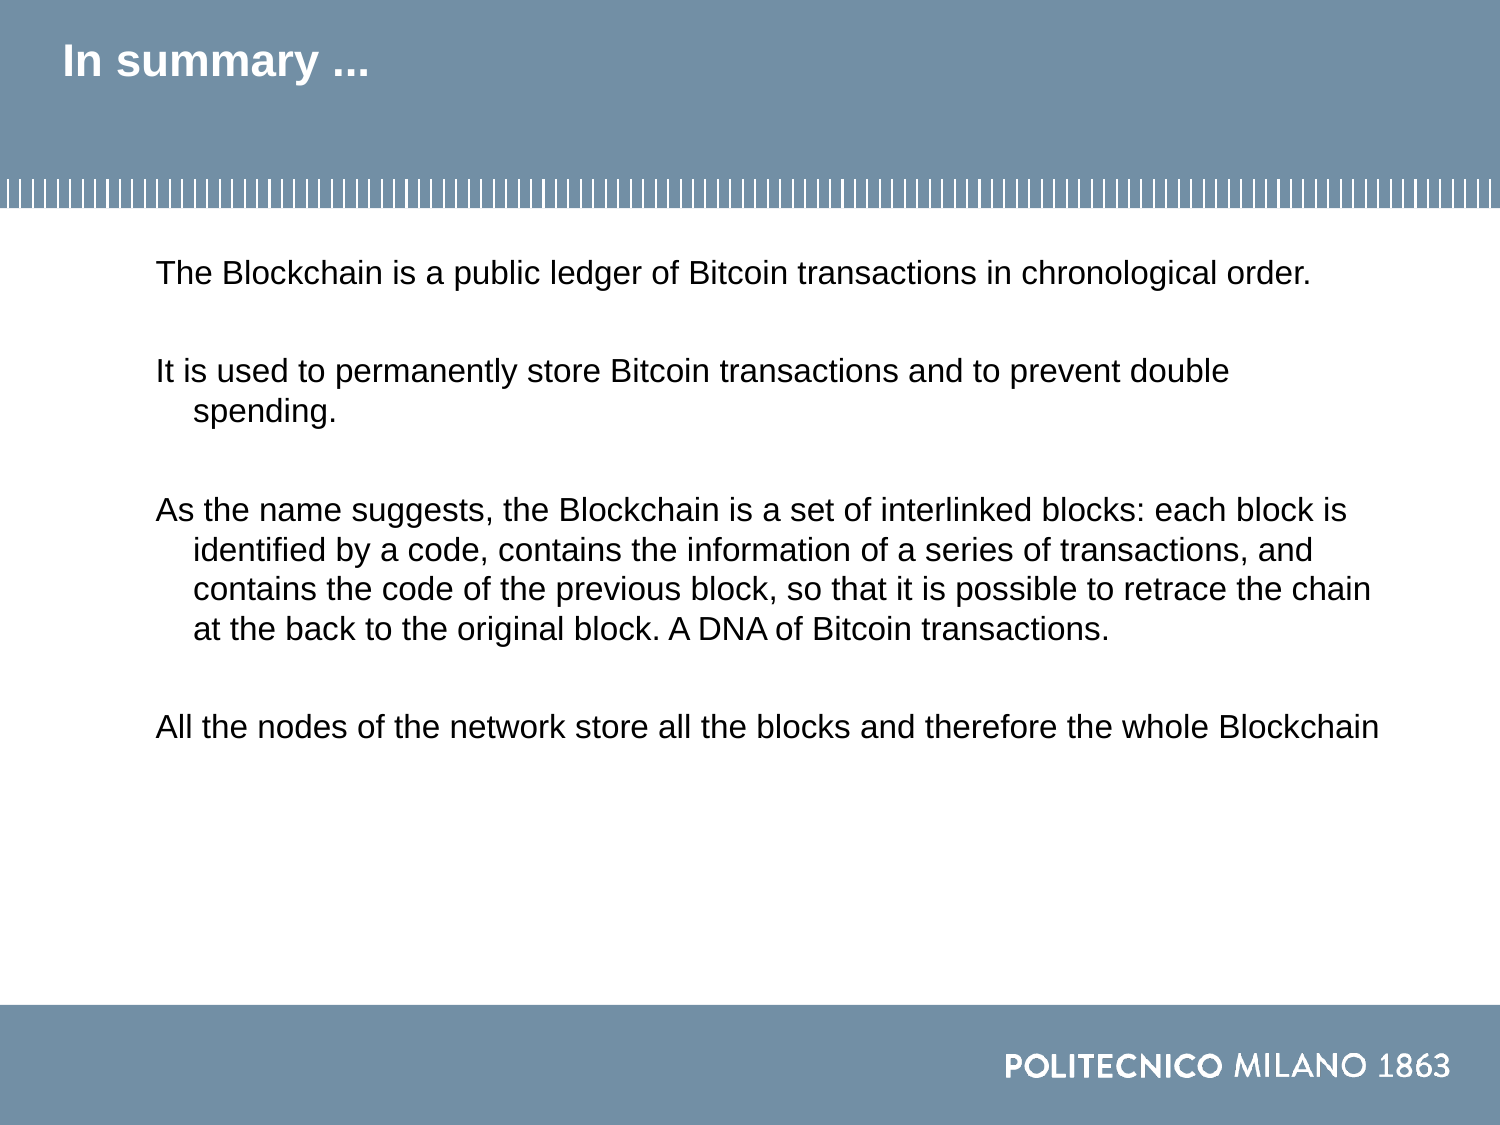

# In summary ...
The Blockchain is a public ledger of Bitcoin transactions in chronological order.

It is used to permanently store Bitcoin transactions and to prevent double spending.

As the name suggests, the Blockchain is a set of interlinked blocks: each block is identified by a code, contains the information of a series of transactions, and contains the code of the previous block, so that it is possible to retrace the chain at the back to the original block. A DNA of Bitcoin transactions.

All the nodes of the network store all the blocks and therefore the whole Blockchain